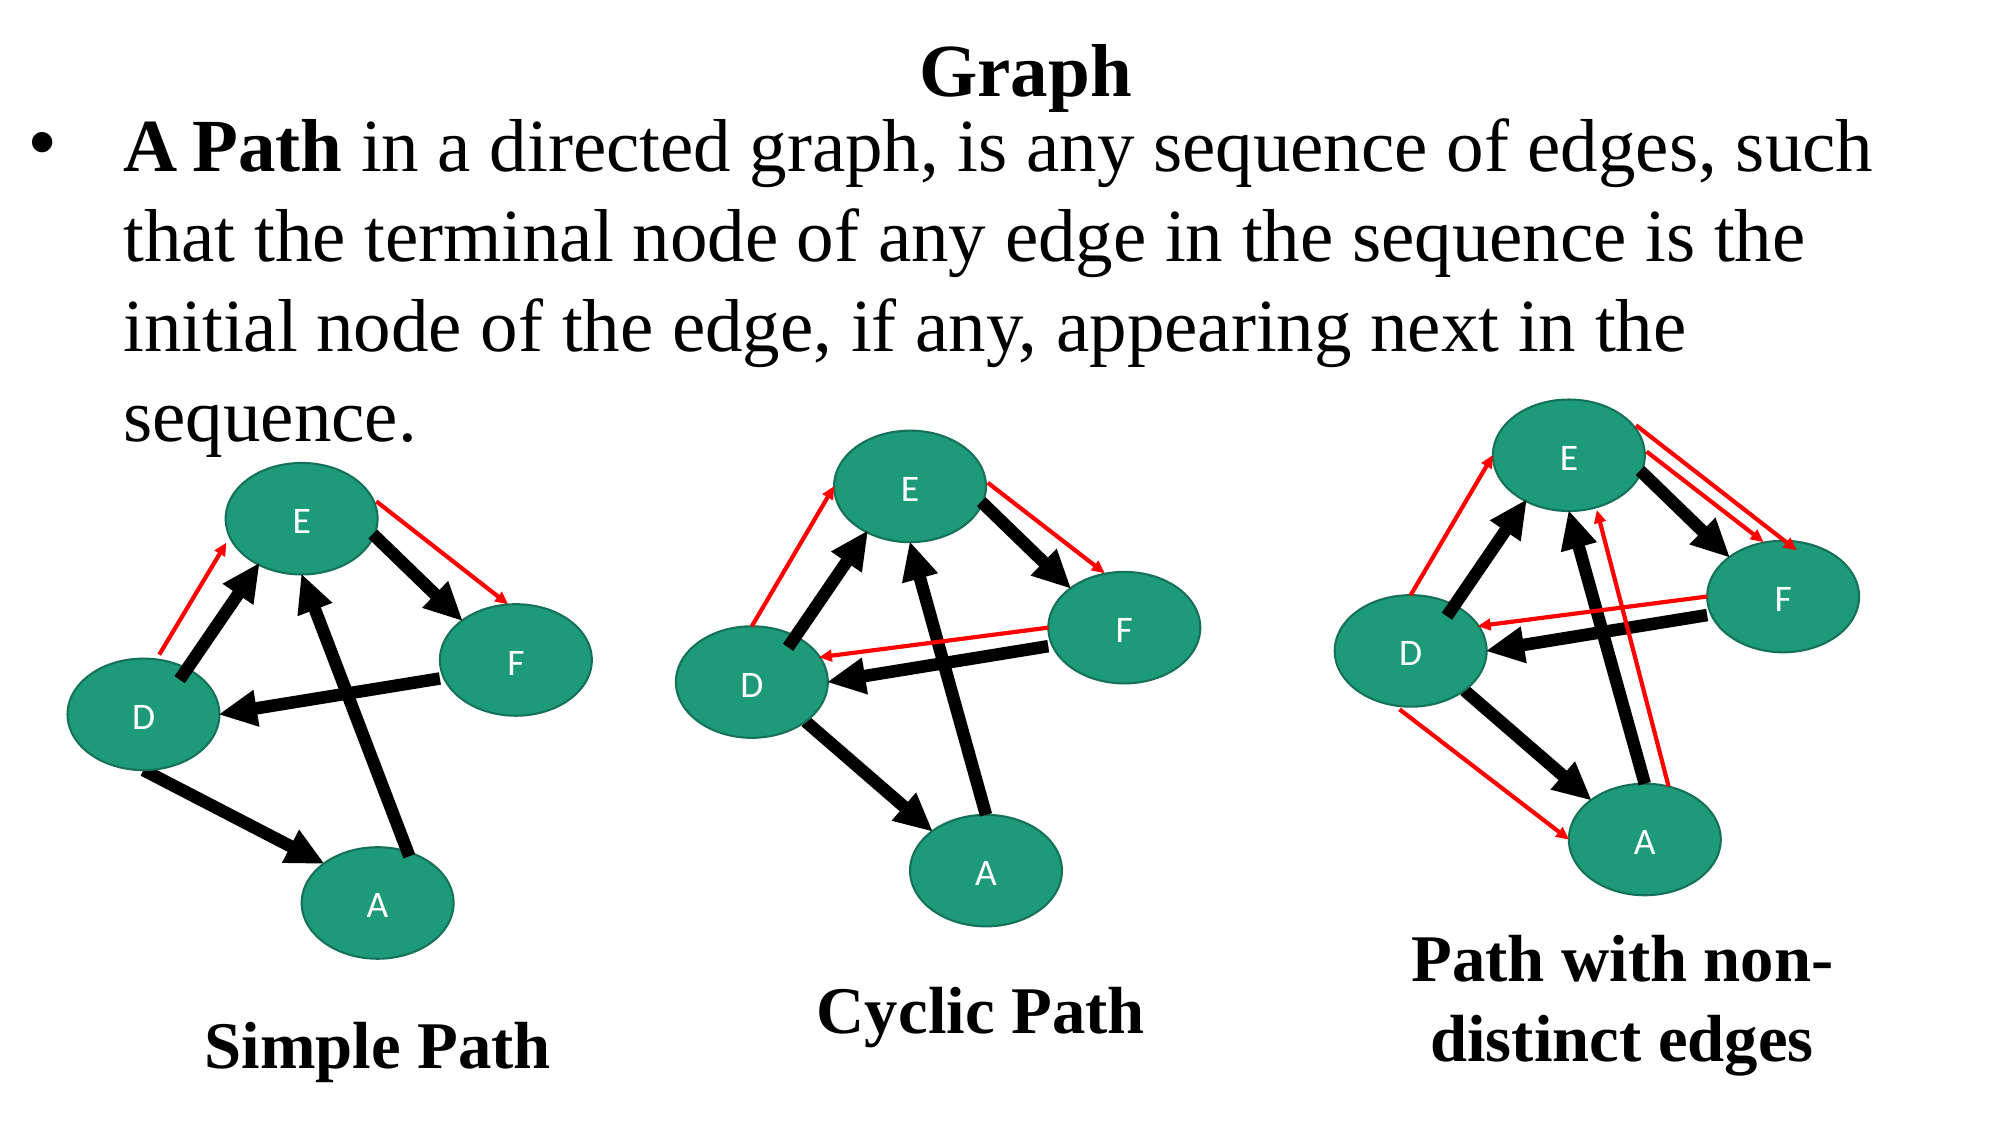

Graph
A Path in a directed graph, is any sequence of edges, such that the terminal node of any edge in the sequence is the initial node of the edge, if any, appearing next in the sequence.
E
F
D
A
Path with non-distinct edges
E
F
D
A
Cyclic Path
E
F
D
A

Simple Path